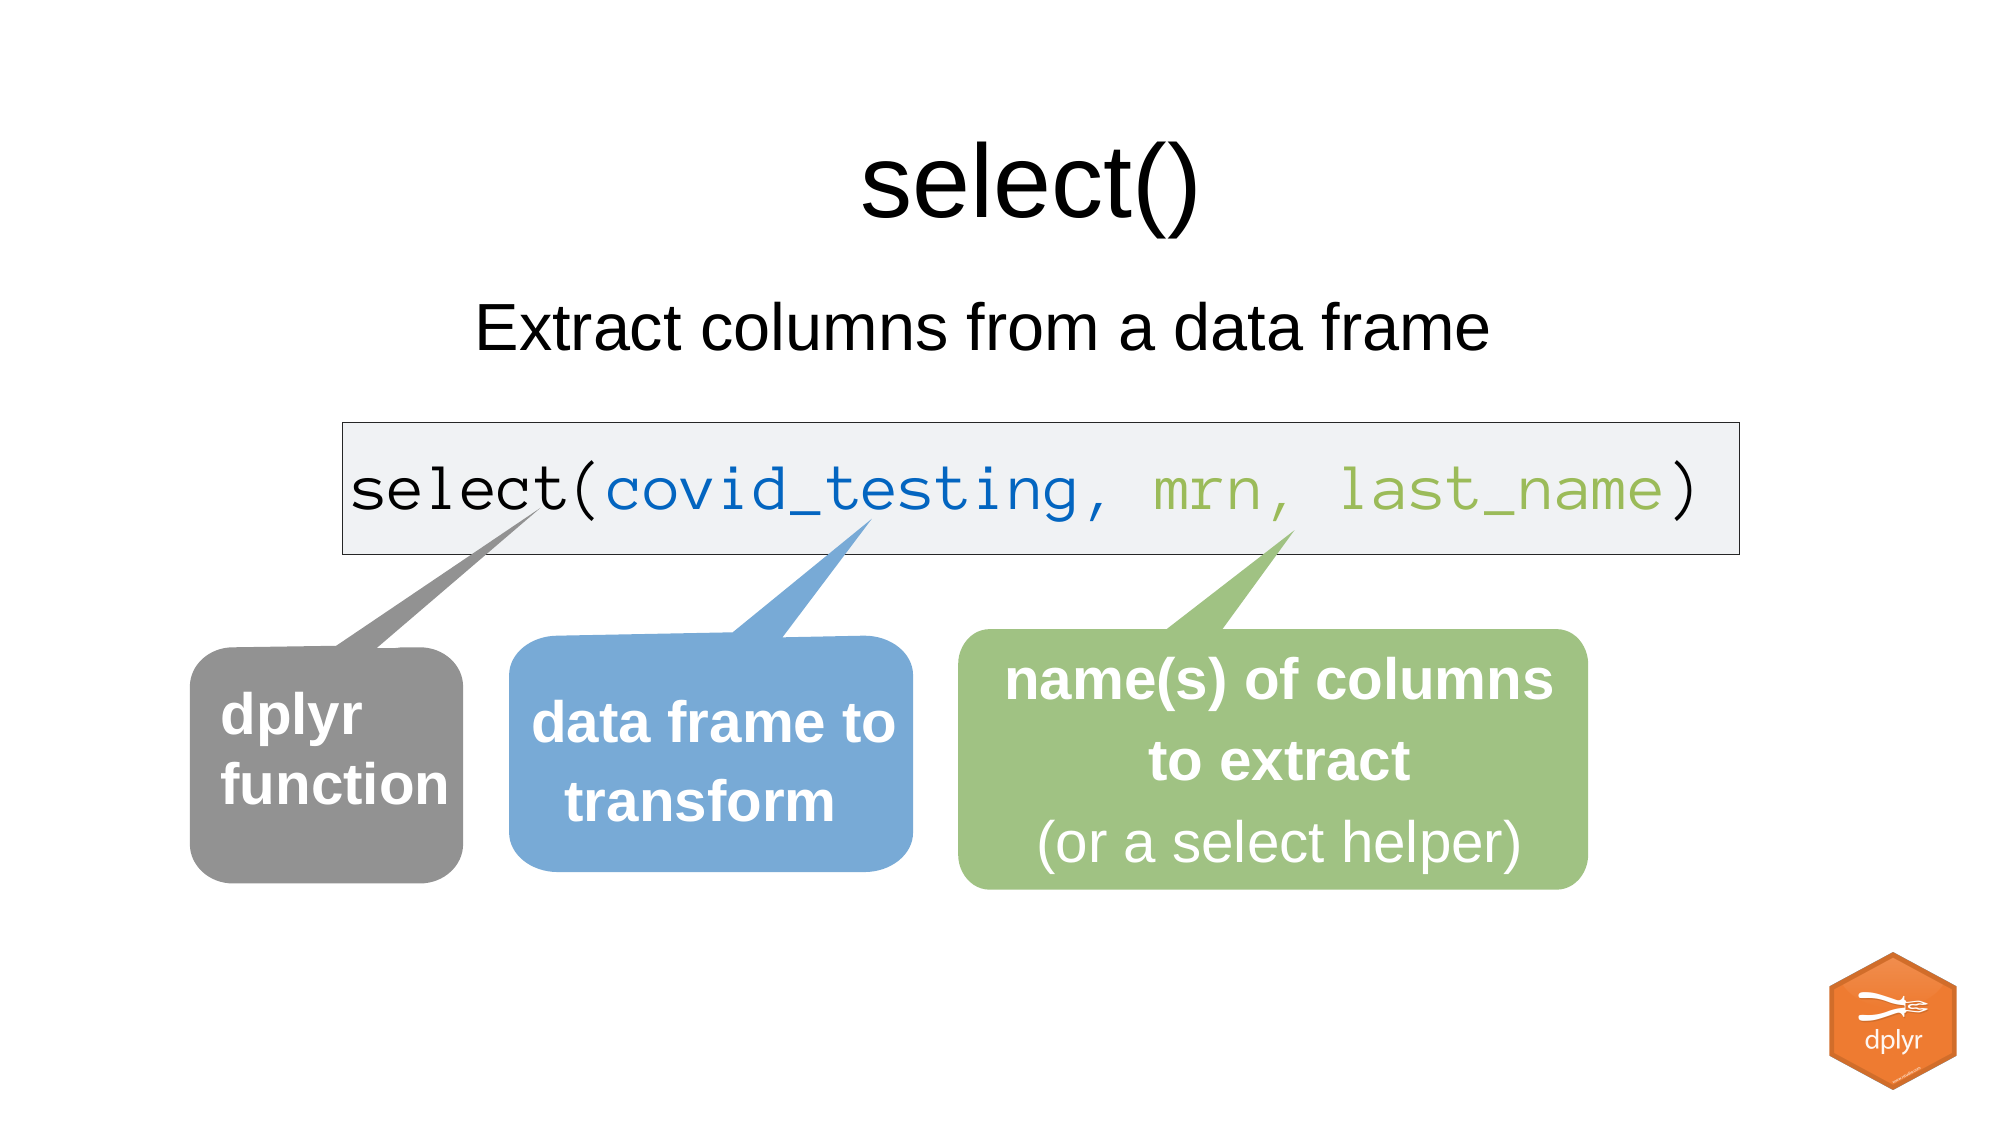

select()
Extract columns from a data frame
select(data,... )

select(covid_testing, mrn, last_name)

name(s) of columns to extract
(or a select helper) function)
data frame to  transform
data frame to transform
dplyr function

15